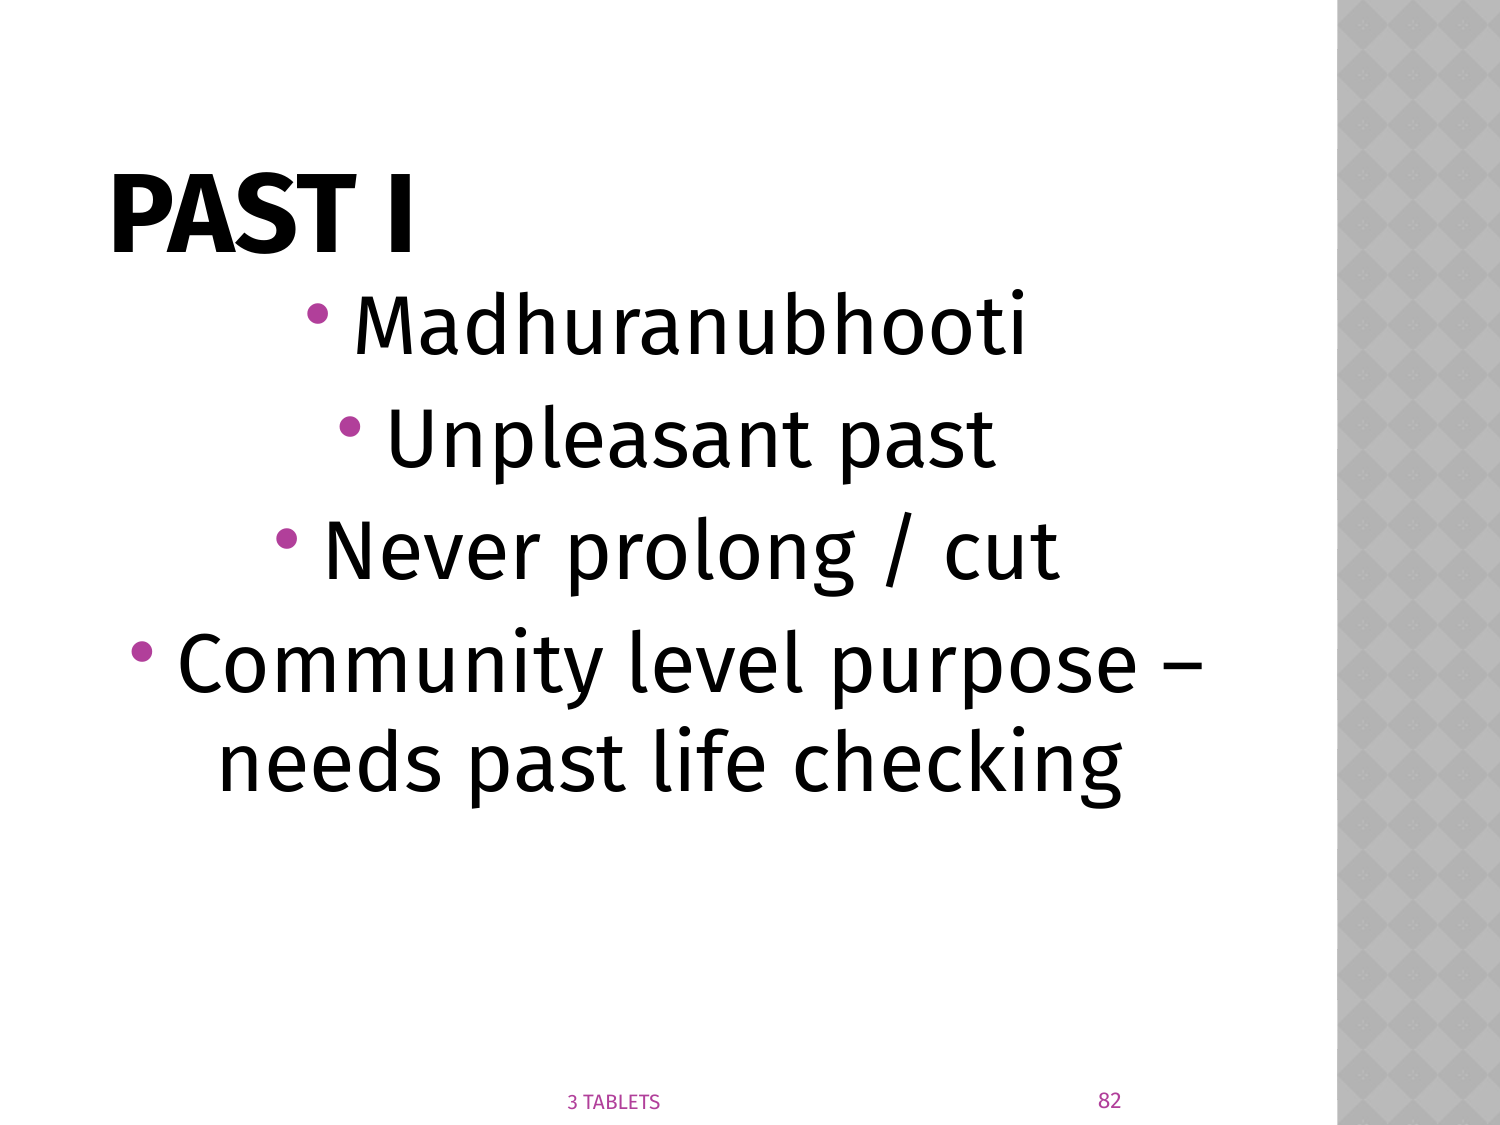

# PAST I
Madhuranubhooti
Unpleasant past
Never prolong / cut
Community level purpose – needs past life checking
82
3 TABLETS